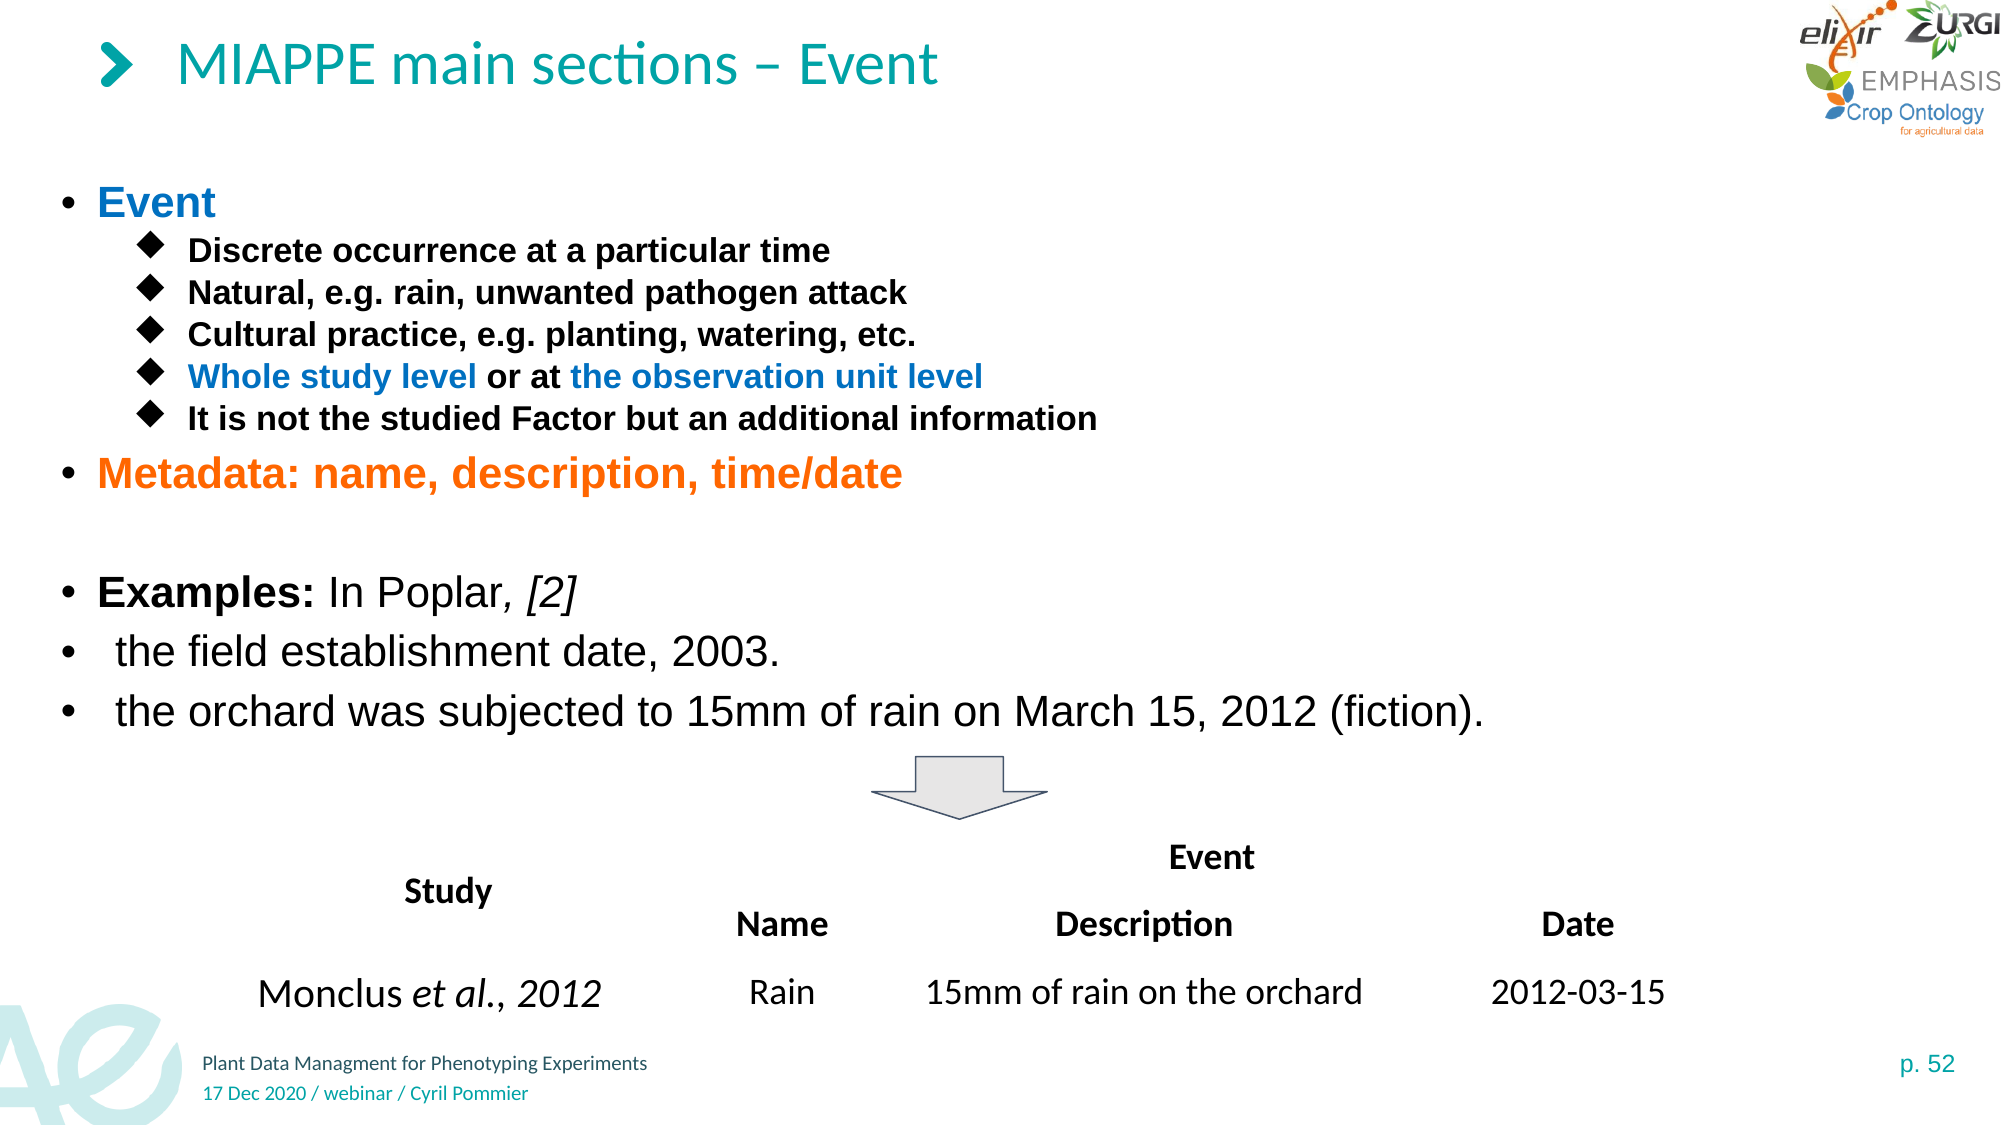

# MIAPPE main sections – Event

Event
Discrete occurrence at a particular time
Natural, e.g. rain, unwanted pathogen attack
Cultural practice, e.g. planting, watering, etc.
Whole study level or at the observation unit level
It is not the studied Factor but an additional information
Metadata: name, description, time/date

Examples: In Poplar, [2]
the field establishment date, 2003.
the orchard was subjected to 15mm of rain on March 15, 2012 (fiction).

| Study | Event |  |  |
| --- | --- | --- | --- |
|  | Name | Description | Date |
| Monclus et al., 2012 | Rain | 15mm of rain on the orchard | 2012-03-15 |